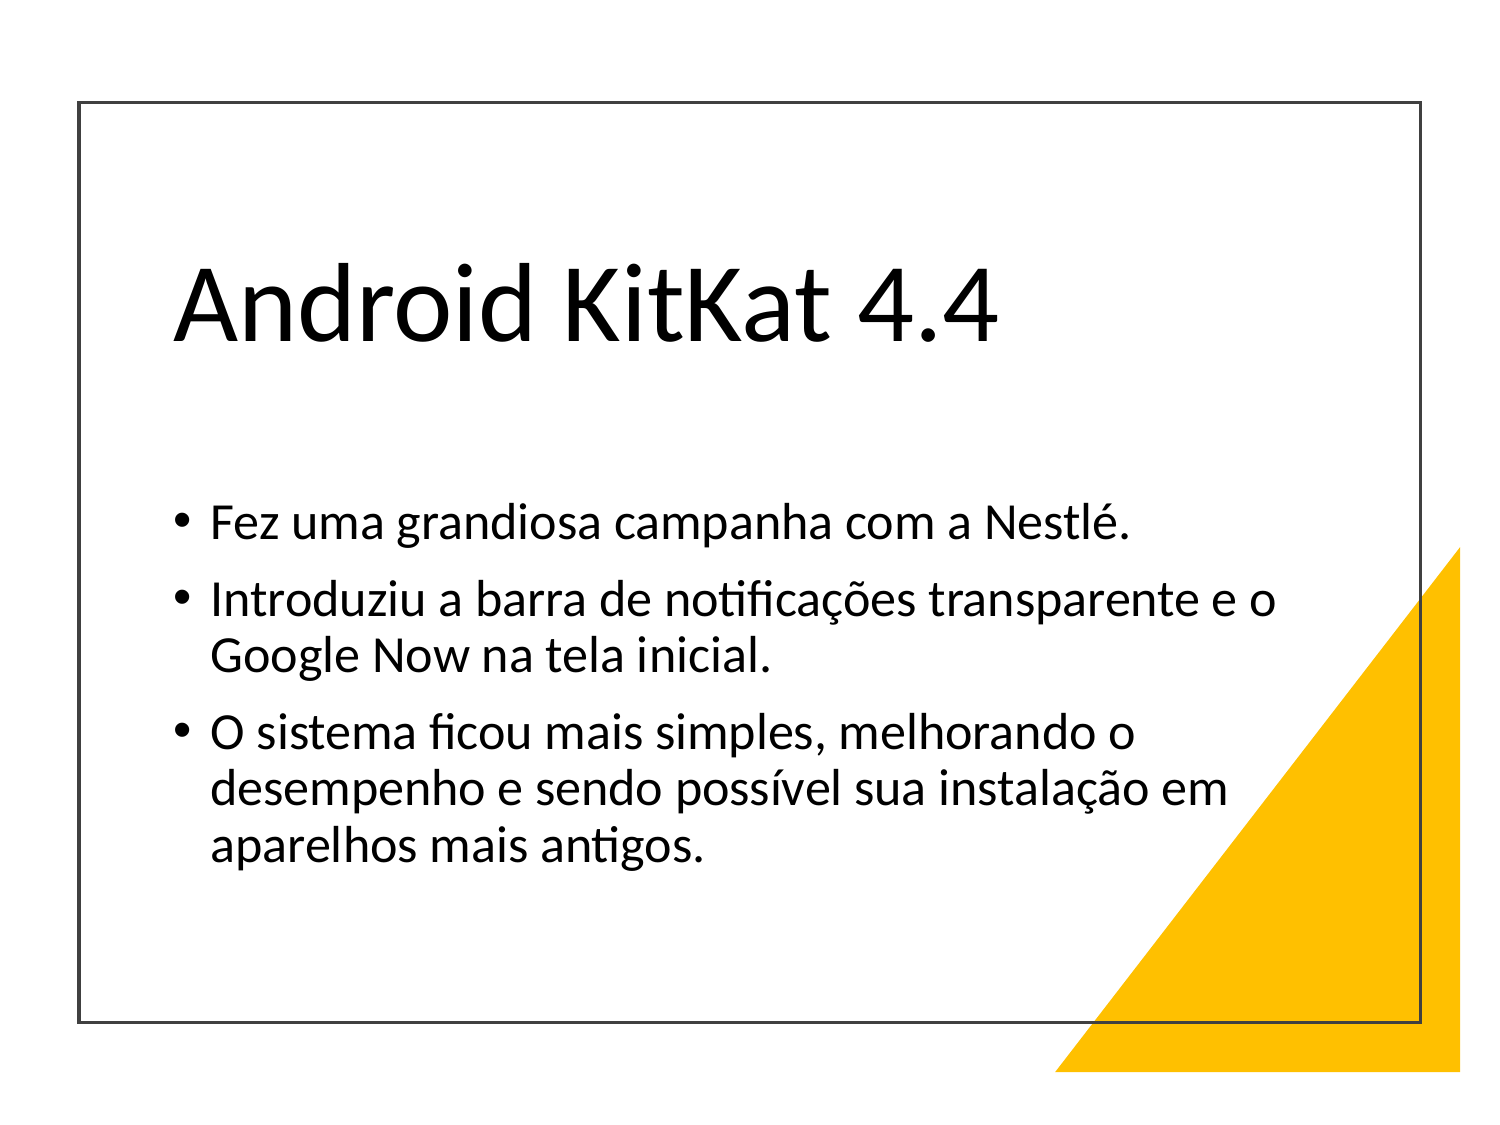

# Android KitKat 4.4
Fez uma grandiosa campanha com a Nestlé.
Introduziu a barra de notificações transparente e o Google Now na tela inicial.
O sistema ficou mais simples, melhorando o desempenho e sendo possível sua instalação em aparelhos mais antigos.